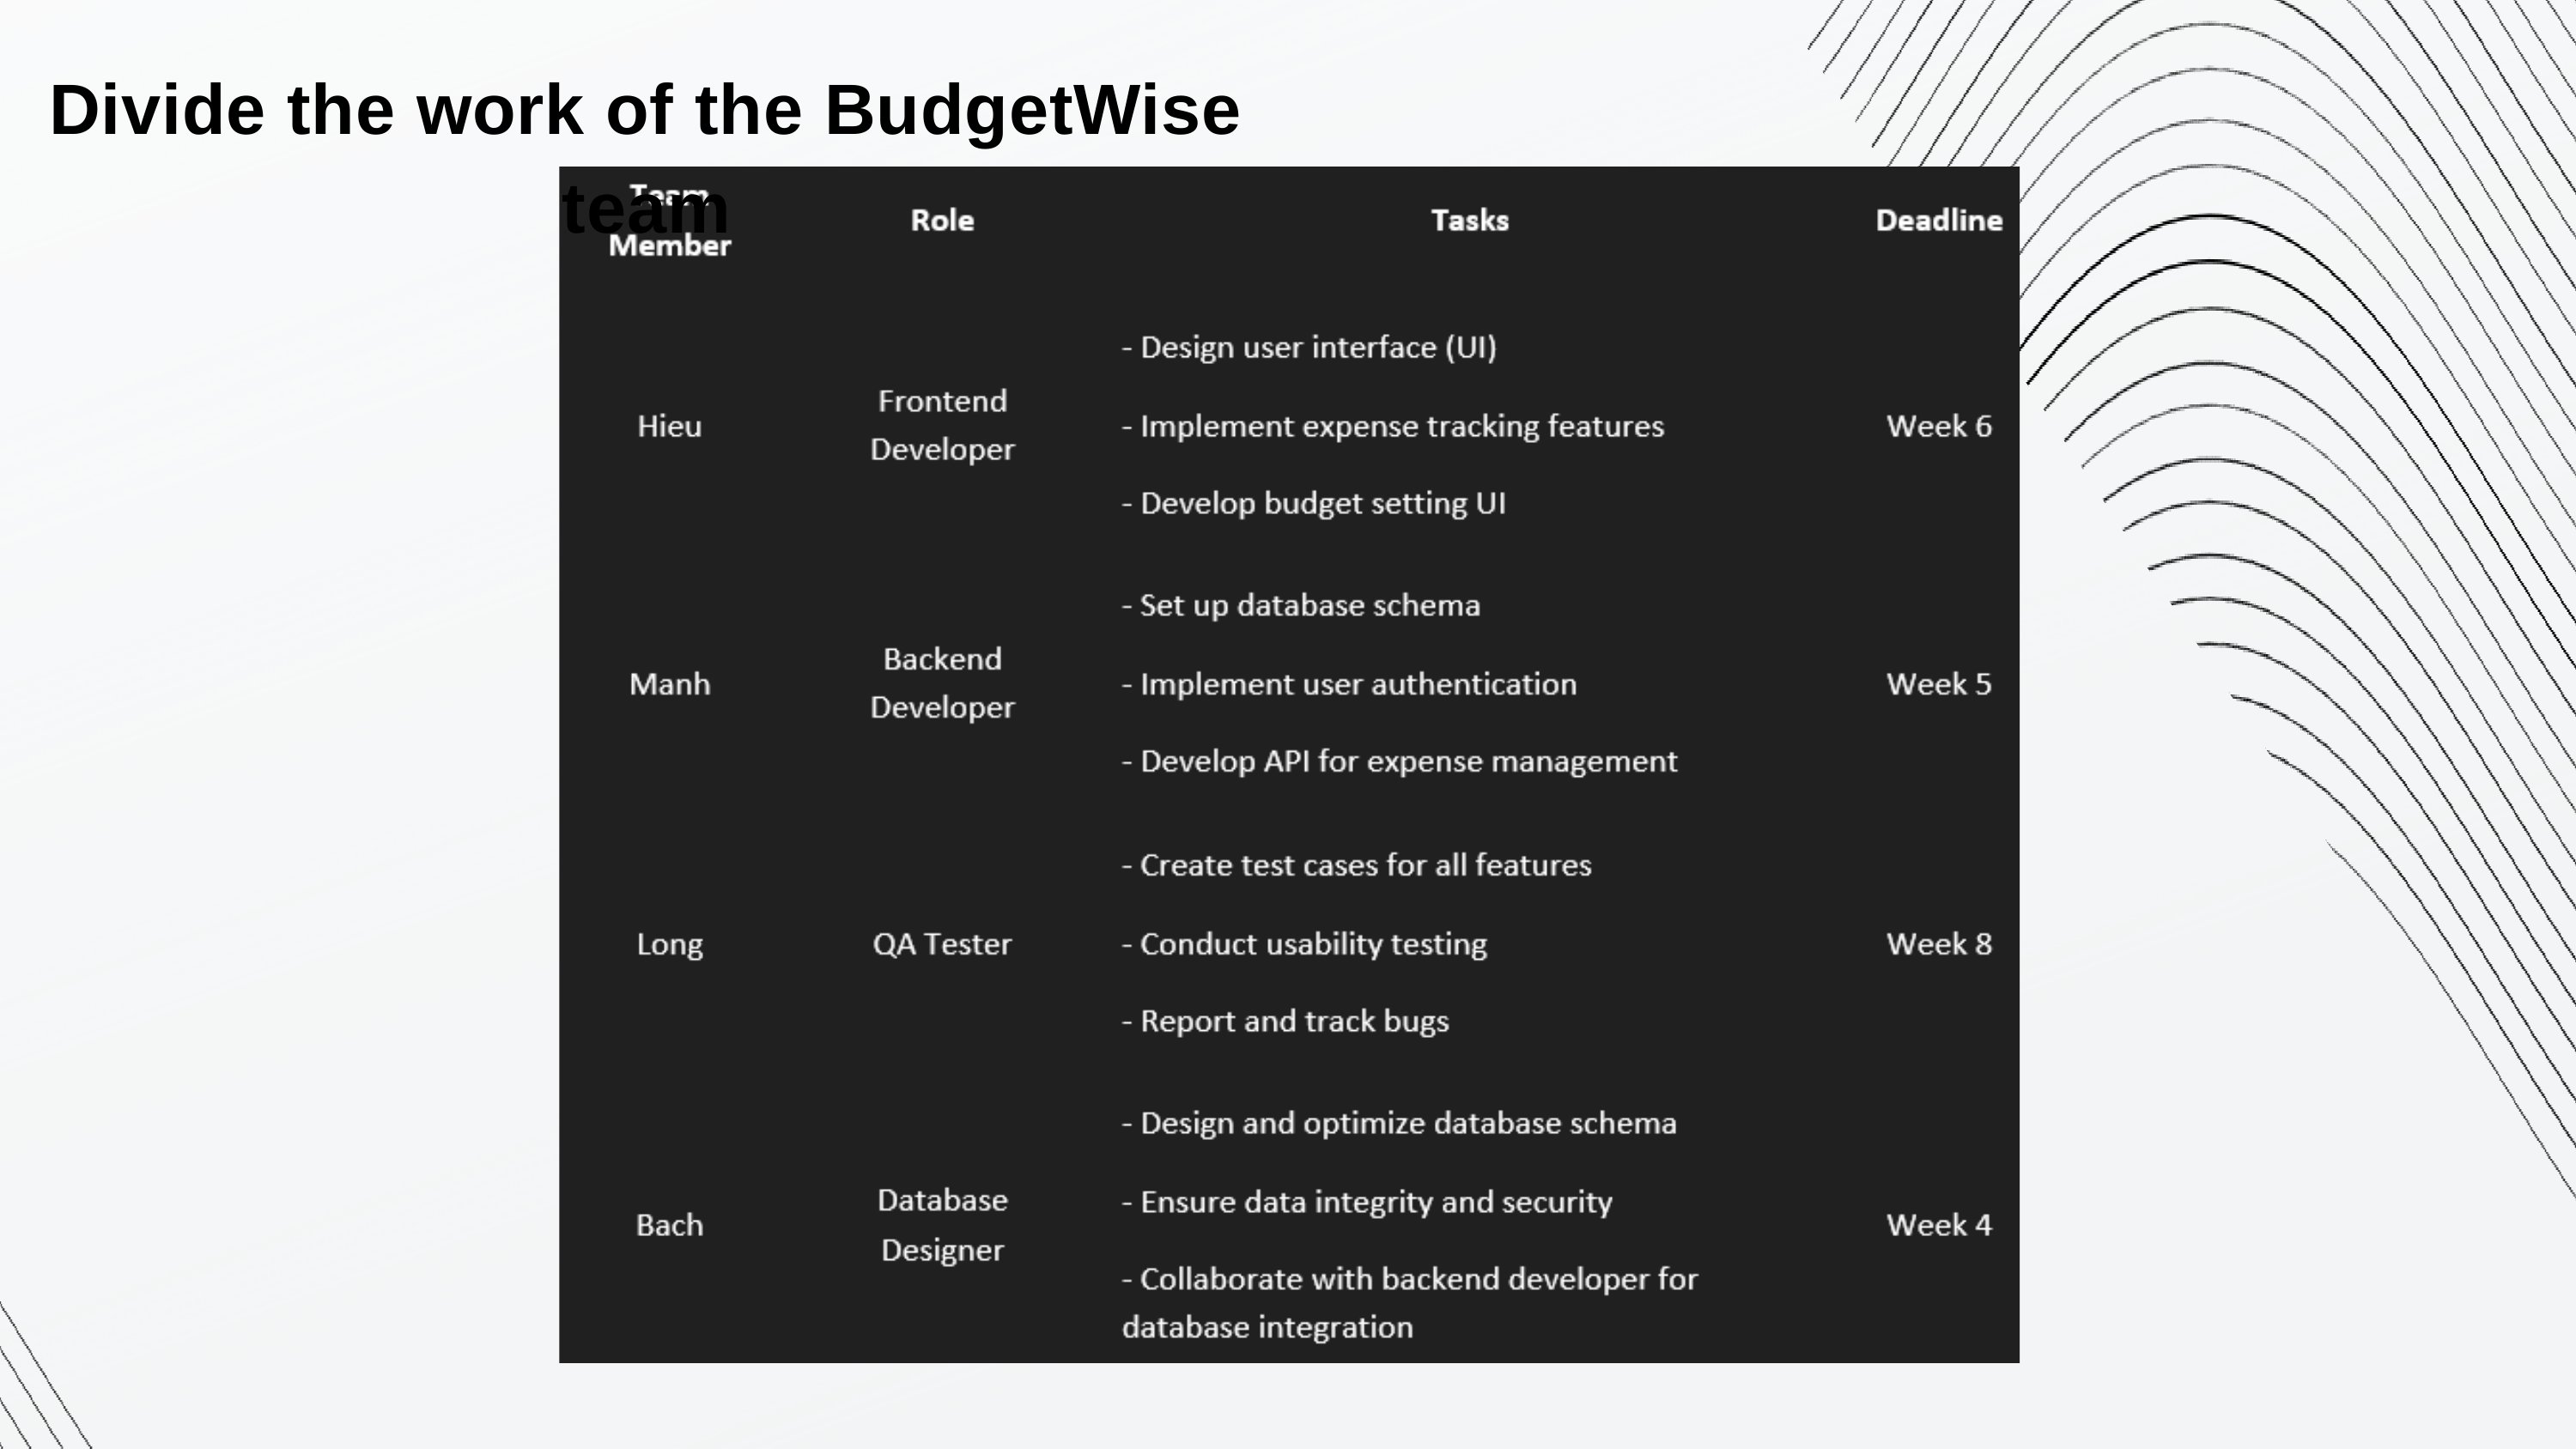

Divide the work of the BudgetWise team